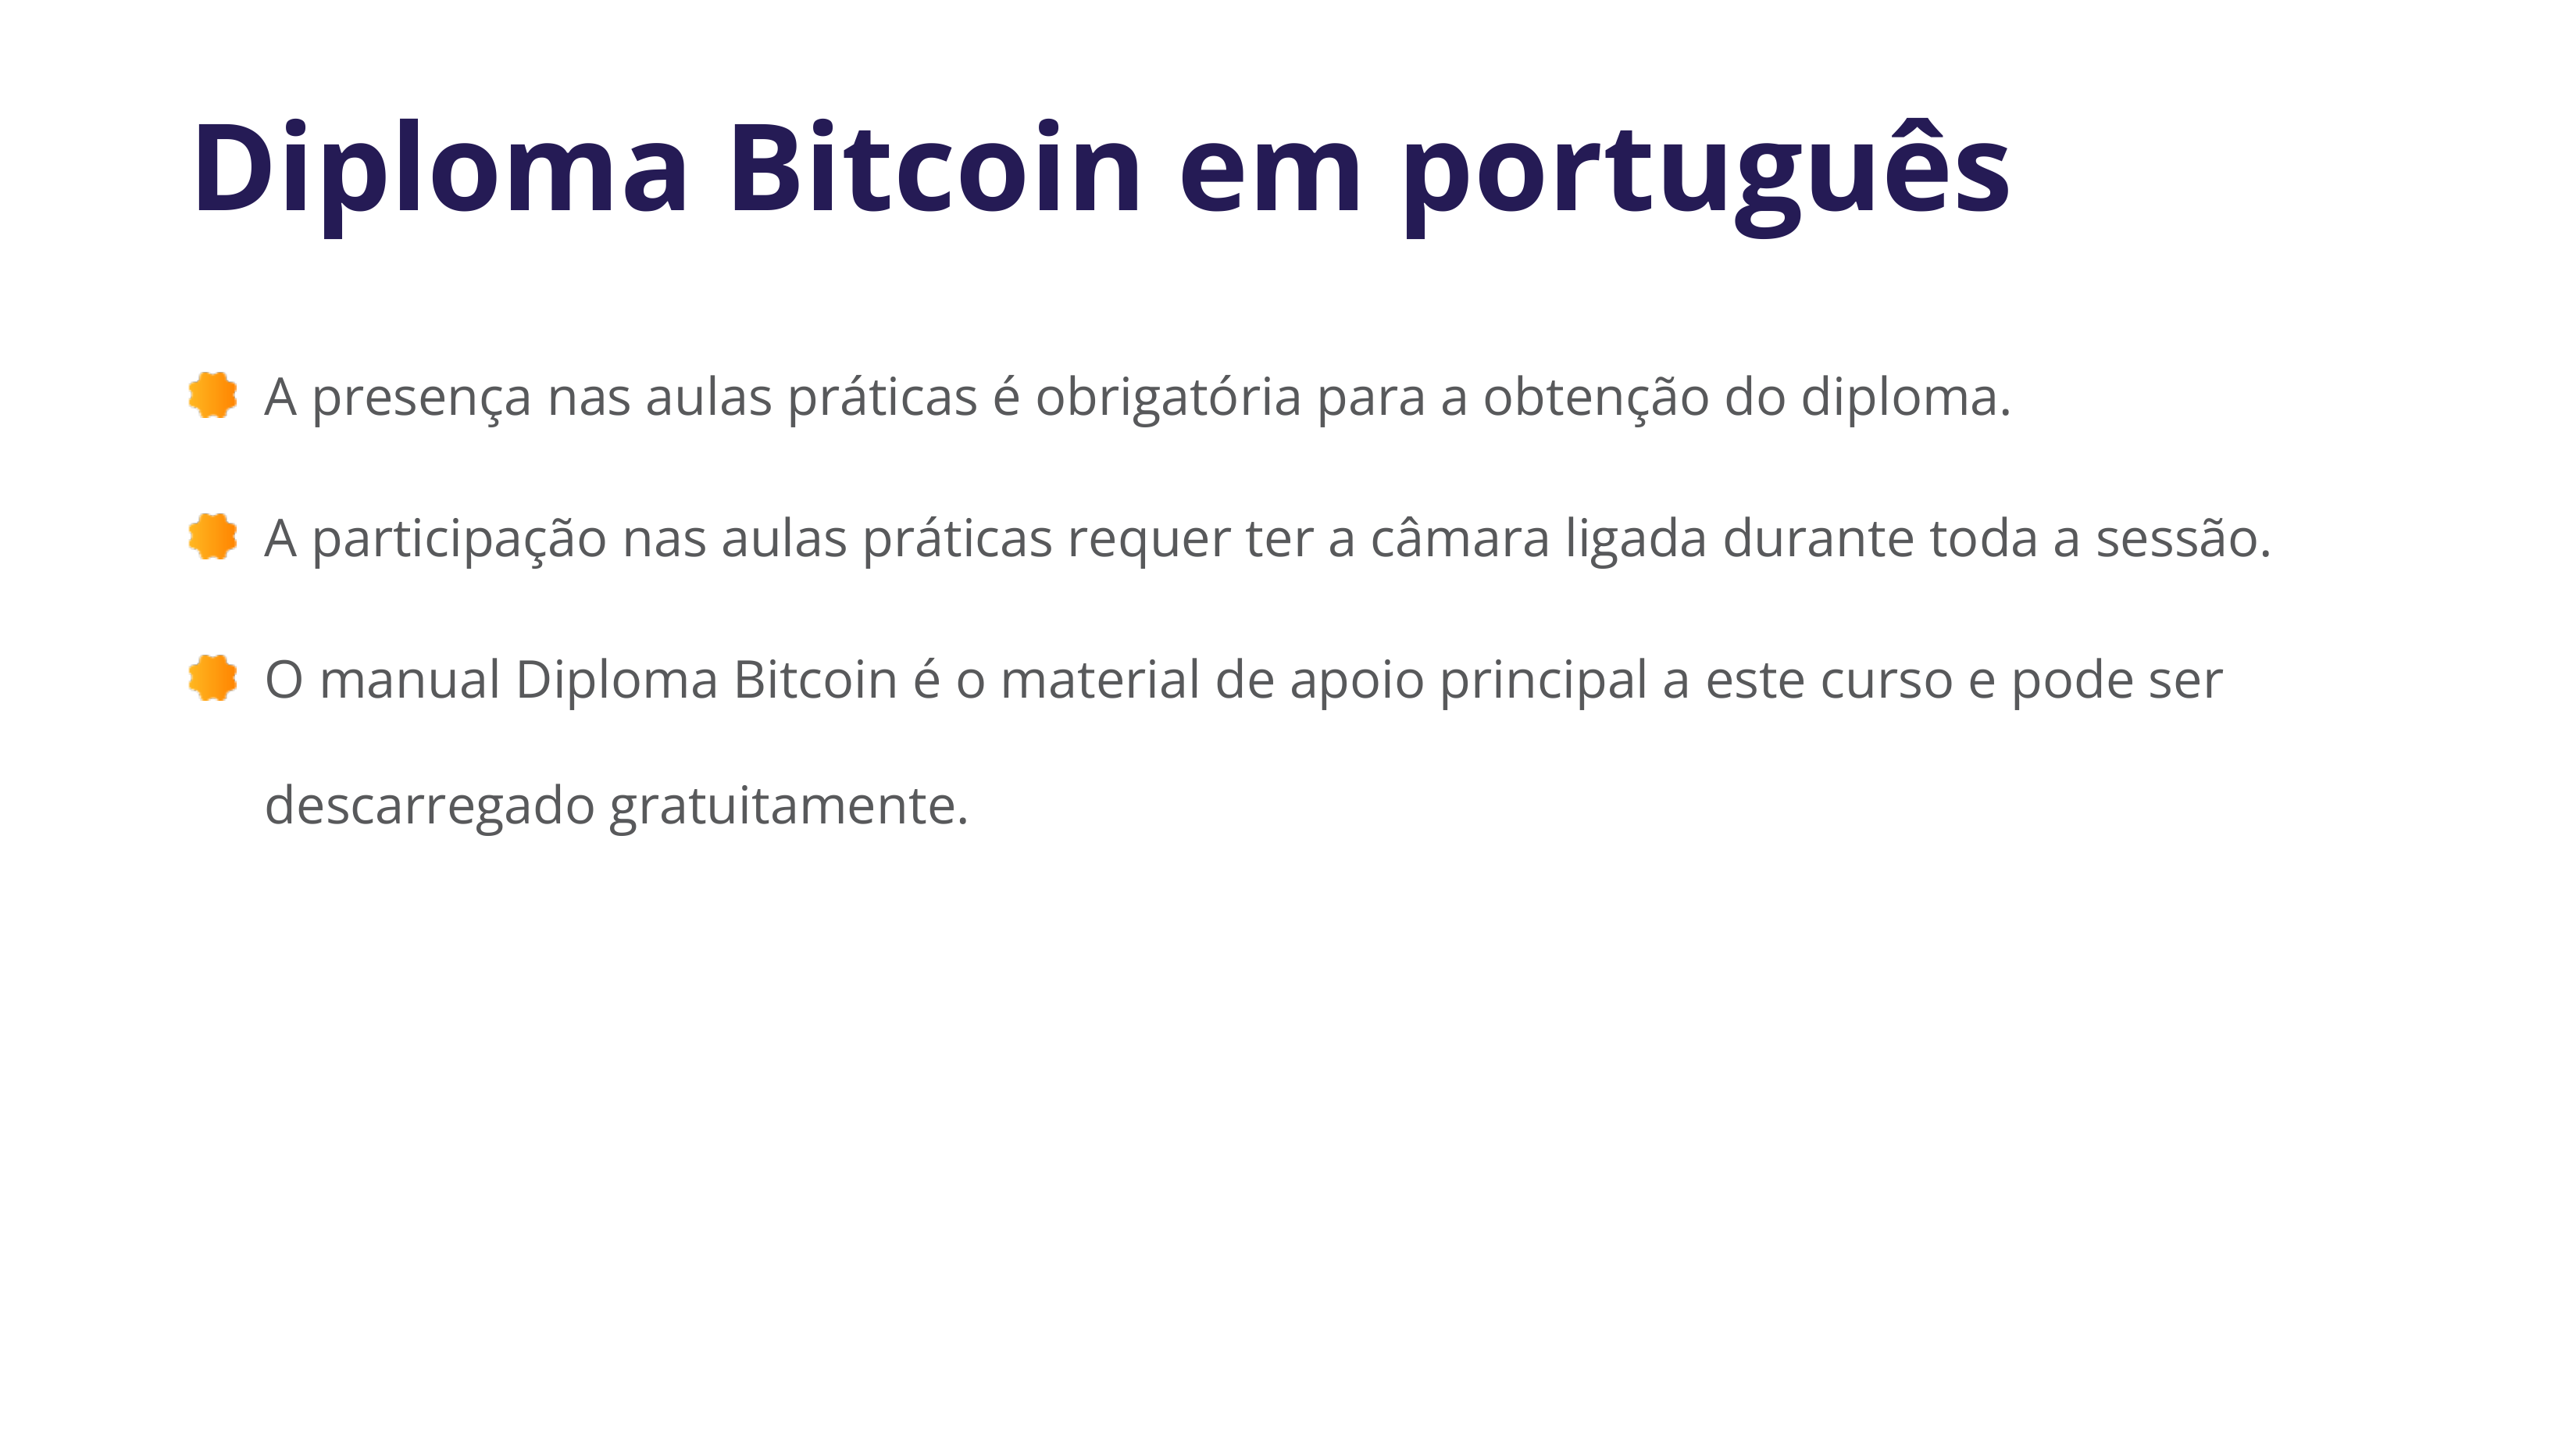

# Diploma Bitcoin em português
A presença nas aulas práticas é obrigatória para a obtenção do diploma.
A participação nas aulas práticas requer ter a câmara ligada durante toda a sessão.
O manual Diploma Bitcoin é o material de apoio principal a este curso e pode ser descarregado gratuitamente.